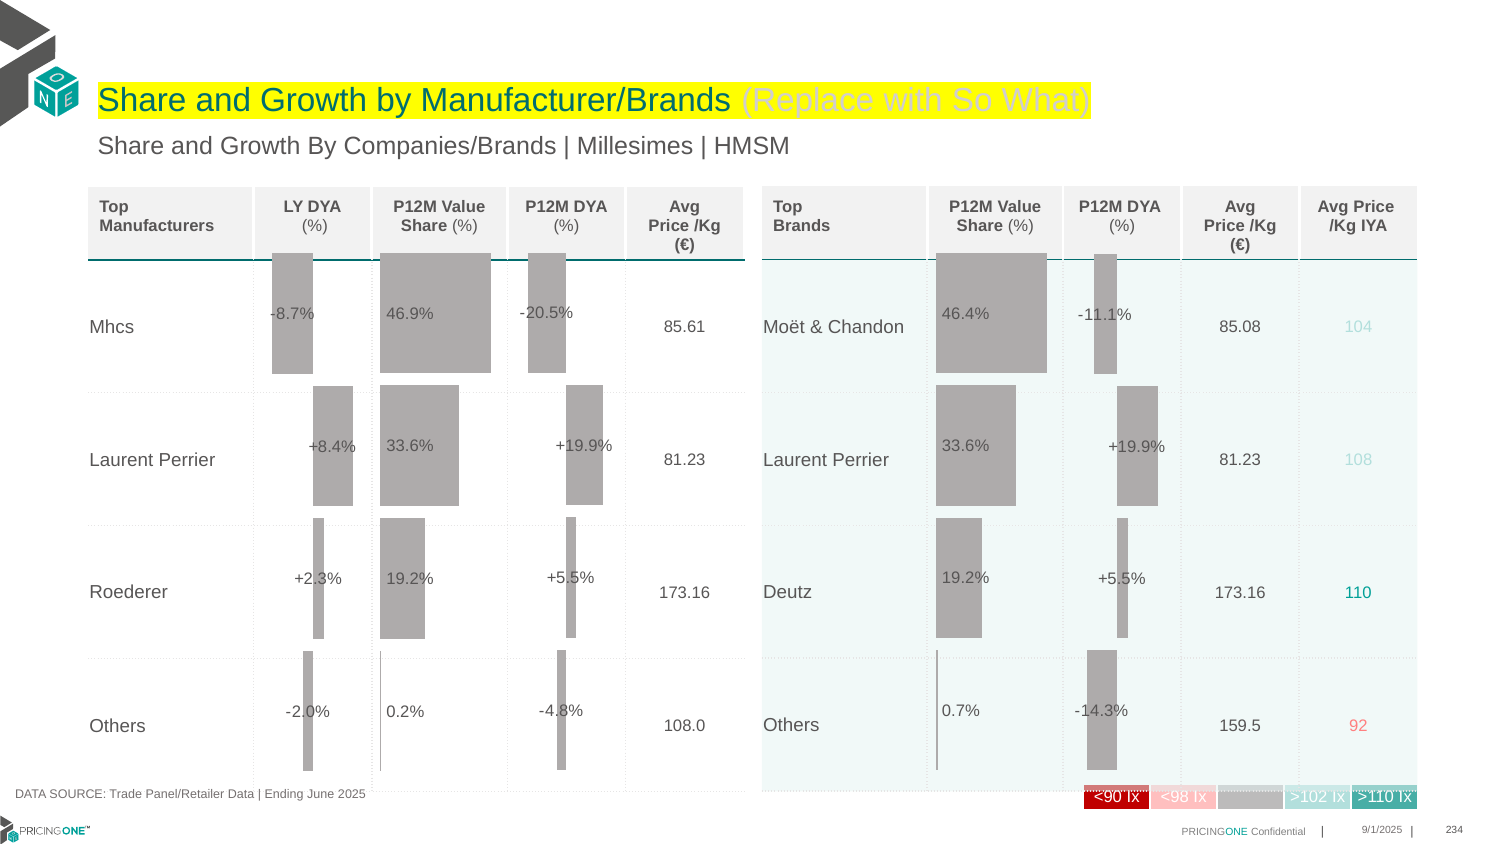

# Share and Growth by Manufacturer/Brands (Replace with So What)

Share and Growth By Companies/Brands | Millesimes | HMSM
| Top Brands | P12M Value Share (%) | P12M DYA (%) | Avg Price /Kg (€) | Avg Price /Kg IYA |
| --- | --- | --- | --- | --- |
| Moët & Chandon |  |  | 85.08 | 104 |
| Laurent Perrier |  |  | 81.23 | 108 |
| Deutz |  |  | 173.16 | 110 |
| Others |  |  | 159.5 | 92 |
| Top Manufacturers | LY DYA (%) | P12M Value Share (%) | P12M DYA (%) | Avg Price /Kg (€) |
| --- | --- | --- | --- | --- |
| Mhcs |  |  |  | 85.61 |
| Laurent Perrier |  |  |  | 81.23 |
| Roederer |  |  |  | 173.16 |
| Others |  |  |  | 108.0 |

### Chart

| Category | Share DYA P12M |
|---|---|
|  | -0.20524455835915612 |

### Chart

| Category | Value Share P12M |
|---|---|
|  | 0.46921372689298657 |

### Chart

| Category | Share DYA LY |
|---|---|
|  | -0.08680084543506761 |

### Chart

| Category | Value Share |
|---|---|
|  | 0.464344233920288 |

### Chart

| Category | Share DYA |
|---|---|
|  | -0.11055886398781034 |
DATA SOURCE: Trade Panel/Retailer Data | Ending June 2025
| <90 Ix | <98 Ix |  | >102 Ix | >110 Ix |
| --- | --- | --- | --- | --- |

9/1/2025
234